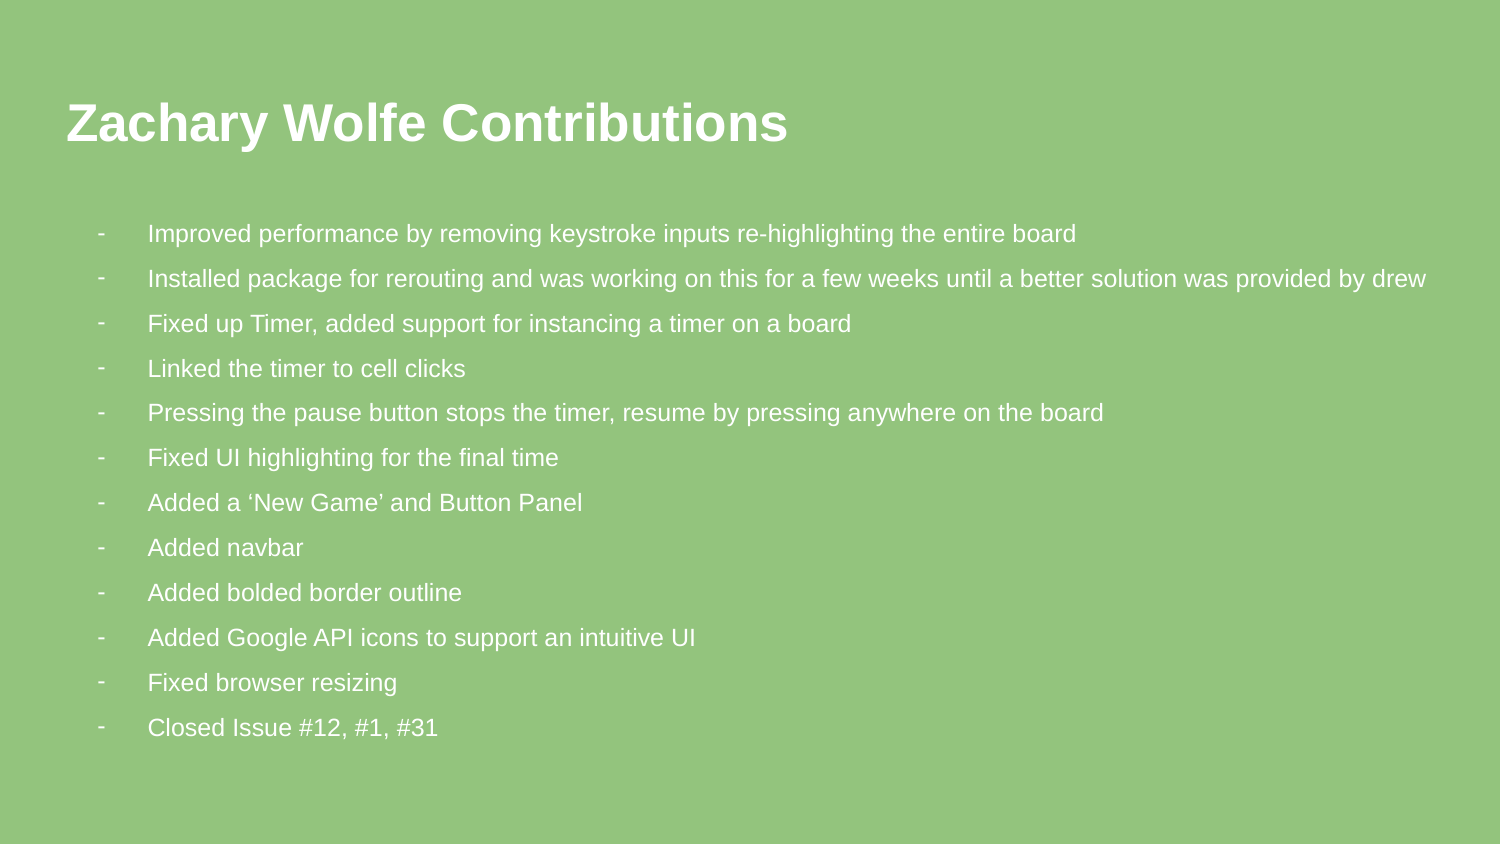

# Zachary Wolfe Contributions

Improved performance by removing keystroke inputs re-highlighting the entire board
Installed package for rerouting and was working on this for a few weeks until a better solution was provided by drew
Fixed up Timer, added support for instancing a timer on a board
Linked the timer to cell clicks
Pressing the pause button stops the timer, resume by pressing anywhere on the board
Fixed UI highlighting for the final time
Added a ‘New Game’ and Button Panel
Added navbar
Added bolded border outline
Added Google API icons to support an intuitive UI
Fixed browser resizing
Closed Issue #12, #1, #31